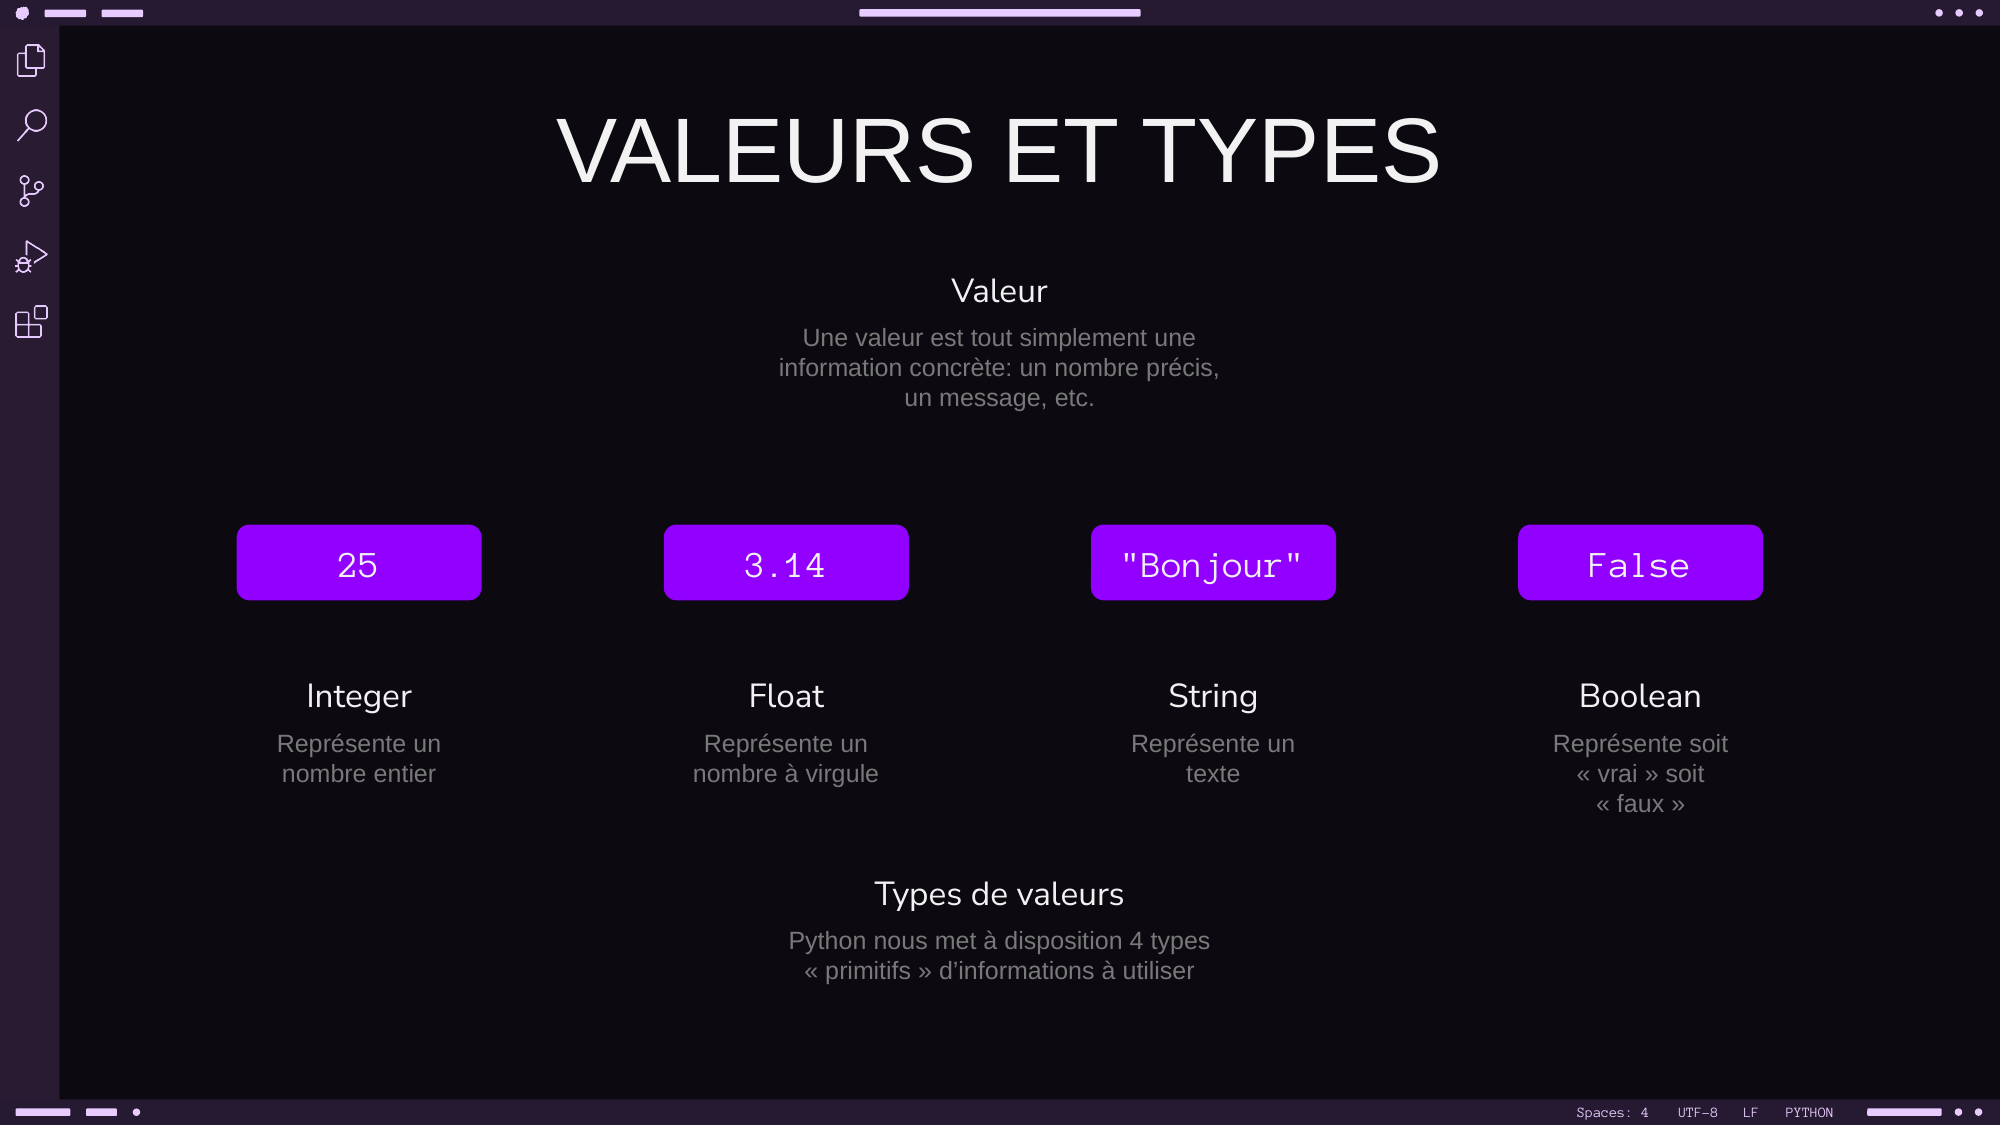

VALEURS ET TYPES
Valeur
Une valeur est tout simplement une information concrète: un nombre précis, un message, etc.
25
False
3.14
"Bonjour"
Integer
Représente un nombre entier
Float
Représente un nombre à virgule
String
Représente un texte
Boolean
Représente soit « vrai » soit « faux »
Types de valeurs
Python nous met à disposition 4 types « primitifs » d’informations à utiliser